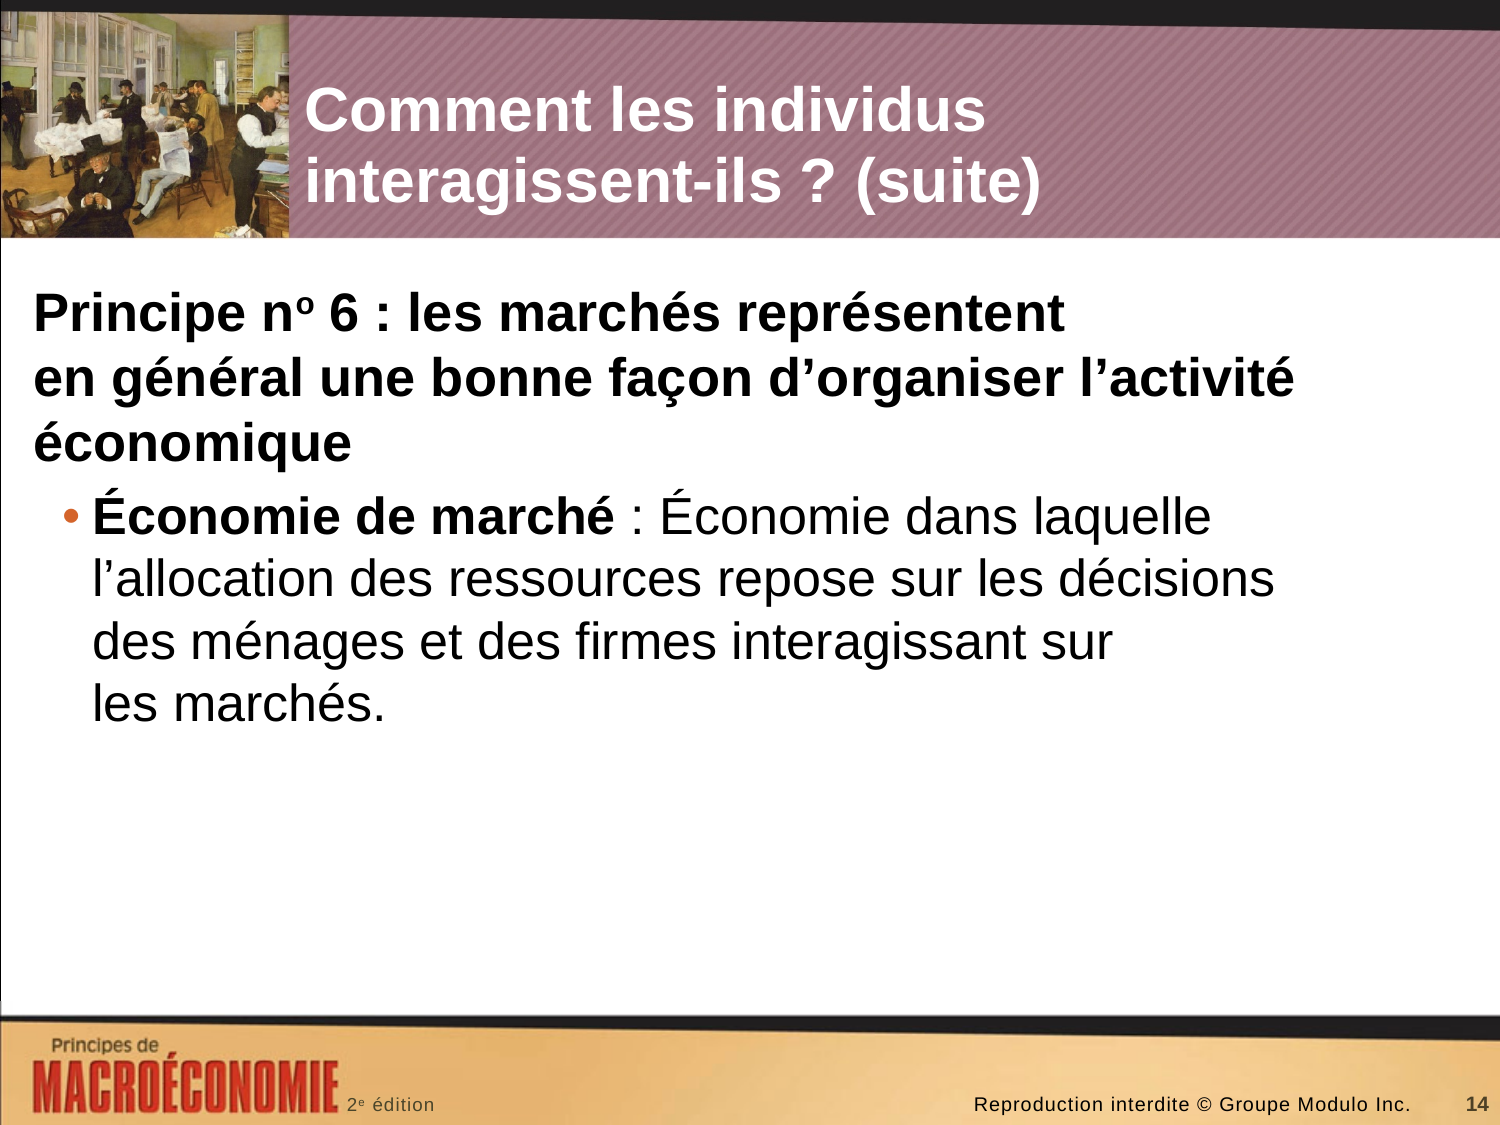

# Comment les individus  interagissent-ils ? (suite)
Principe no 6 : les marchés représentent
en général une bonne façon d’organiser l’activité économique
Économie de marché : Économie dans laquelle l’allocation des ressources repose sur les décisions    des ménages et des firmes interagissant sur                 les marchés.

14